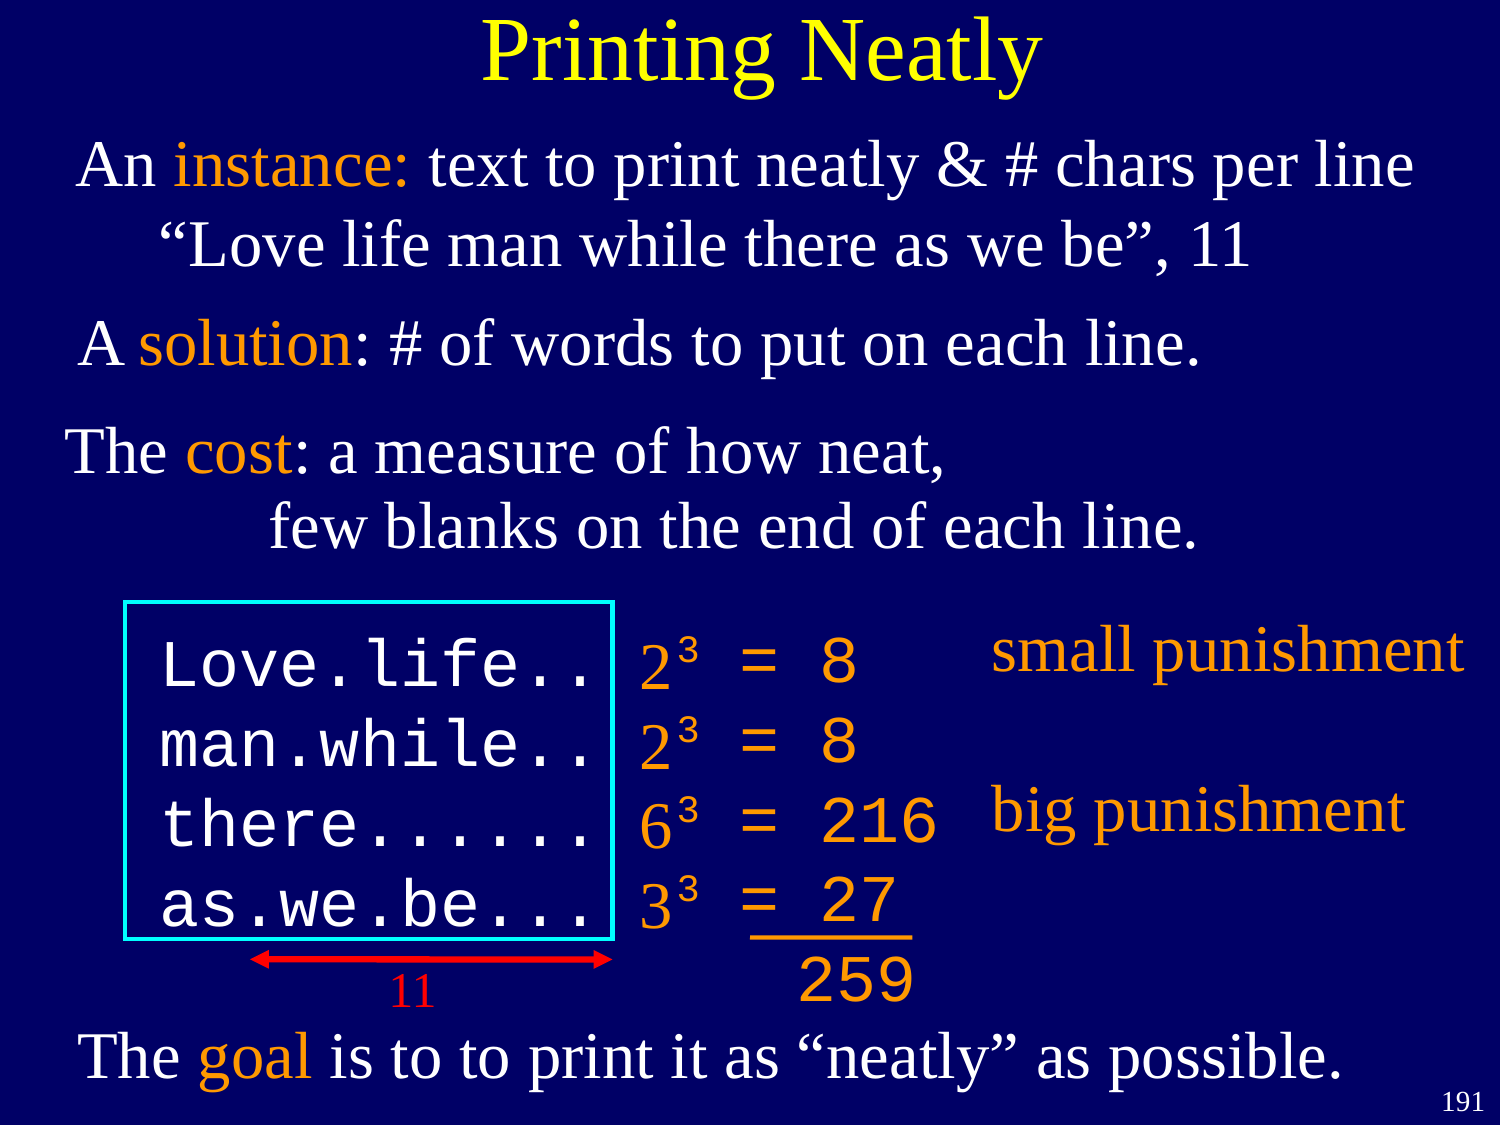

# Printing Neatly
An instance: text to print neatly & # chars per line
“Love life man while there as we be”, 11
A solution: # of words to put on each line.

Love.life..
man.while..
there......
as.we.be...
11

The cost: a measure of how neat,
few blanks on the end of each line.
2
2
6
3
small punishment
big punishment
3 = 8
3 = 8
3 = 216
3 = 27
   259

The goal is to to print it as “neatly” as possible.